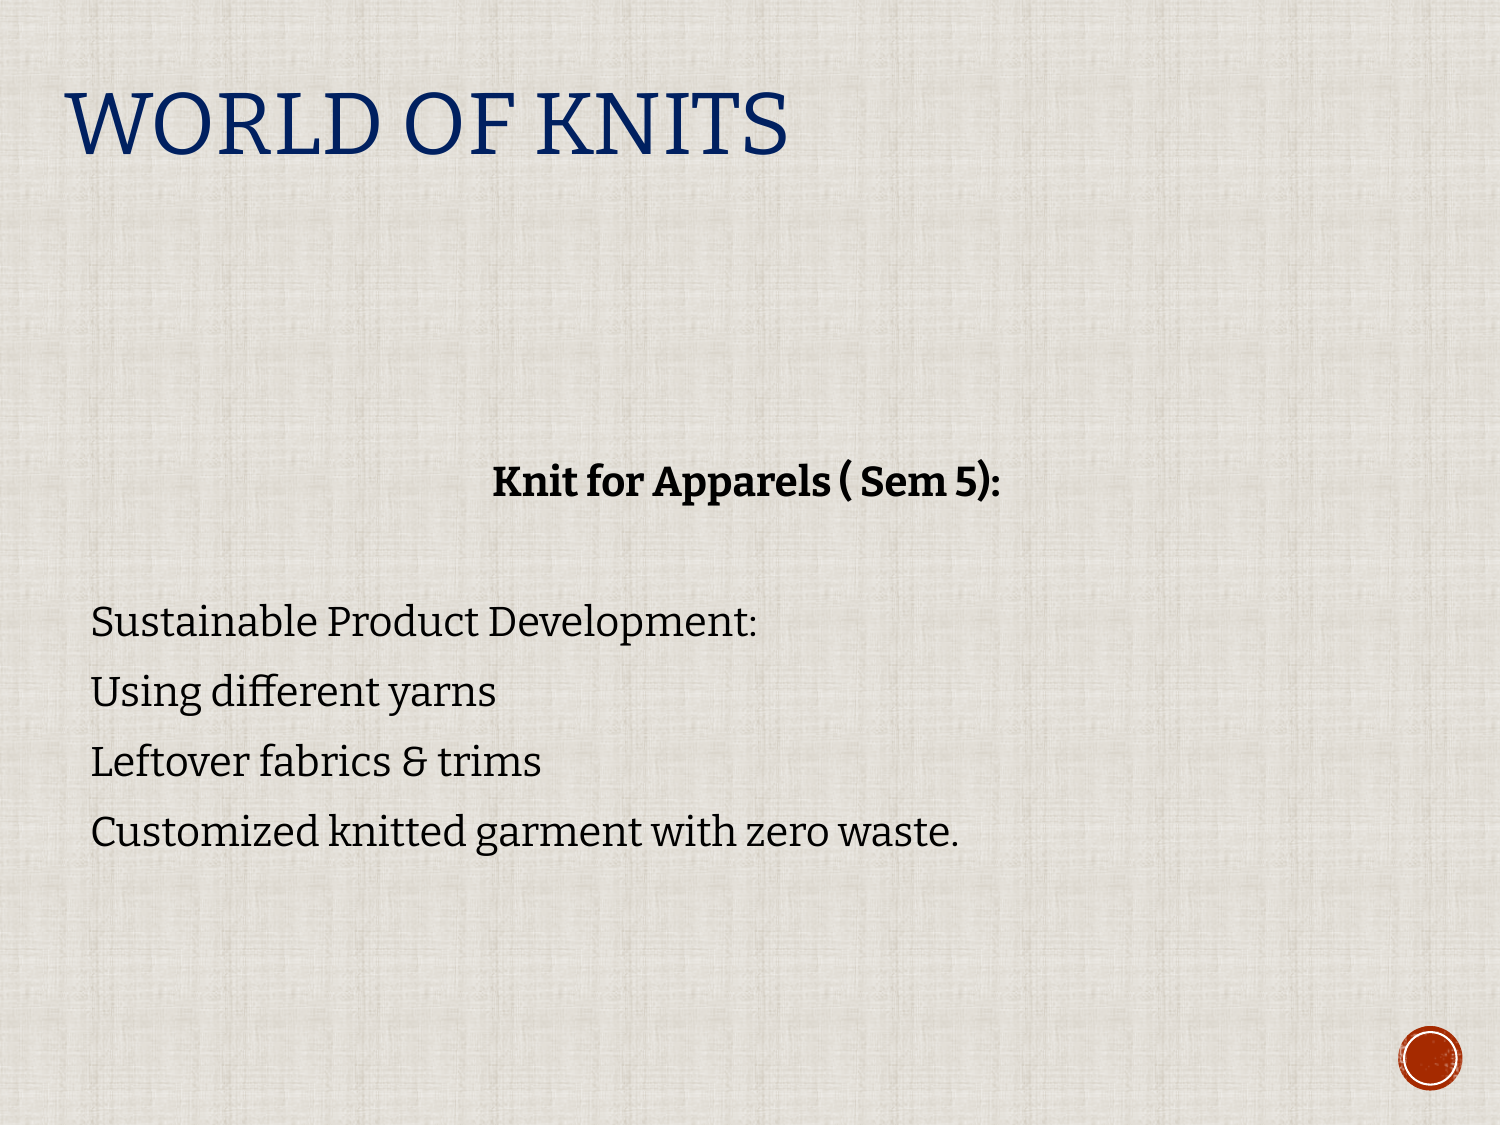

World of Knits

Knit for Apparels ( Sem 5):

Sustainable Product Development:
Using different yarns
Leftover fabrics & trims
Customized knitted garment with zero waste.